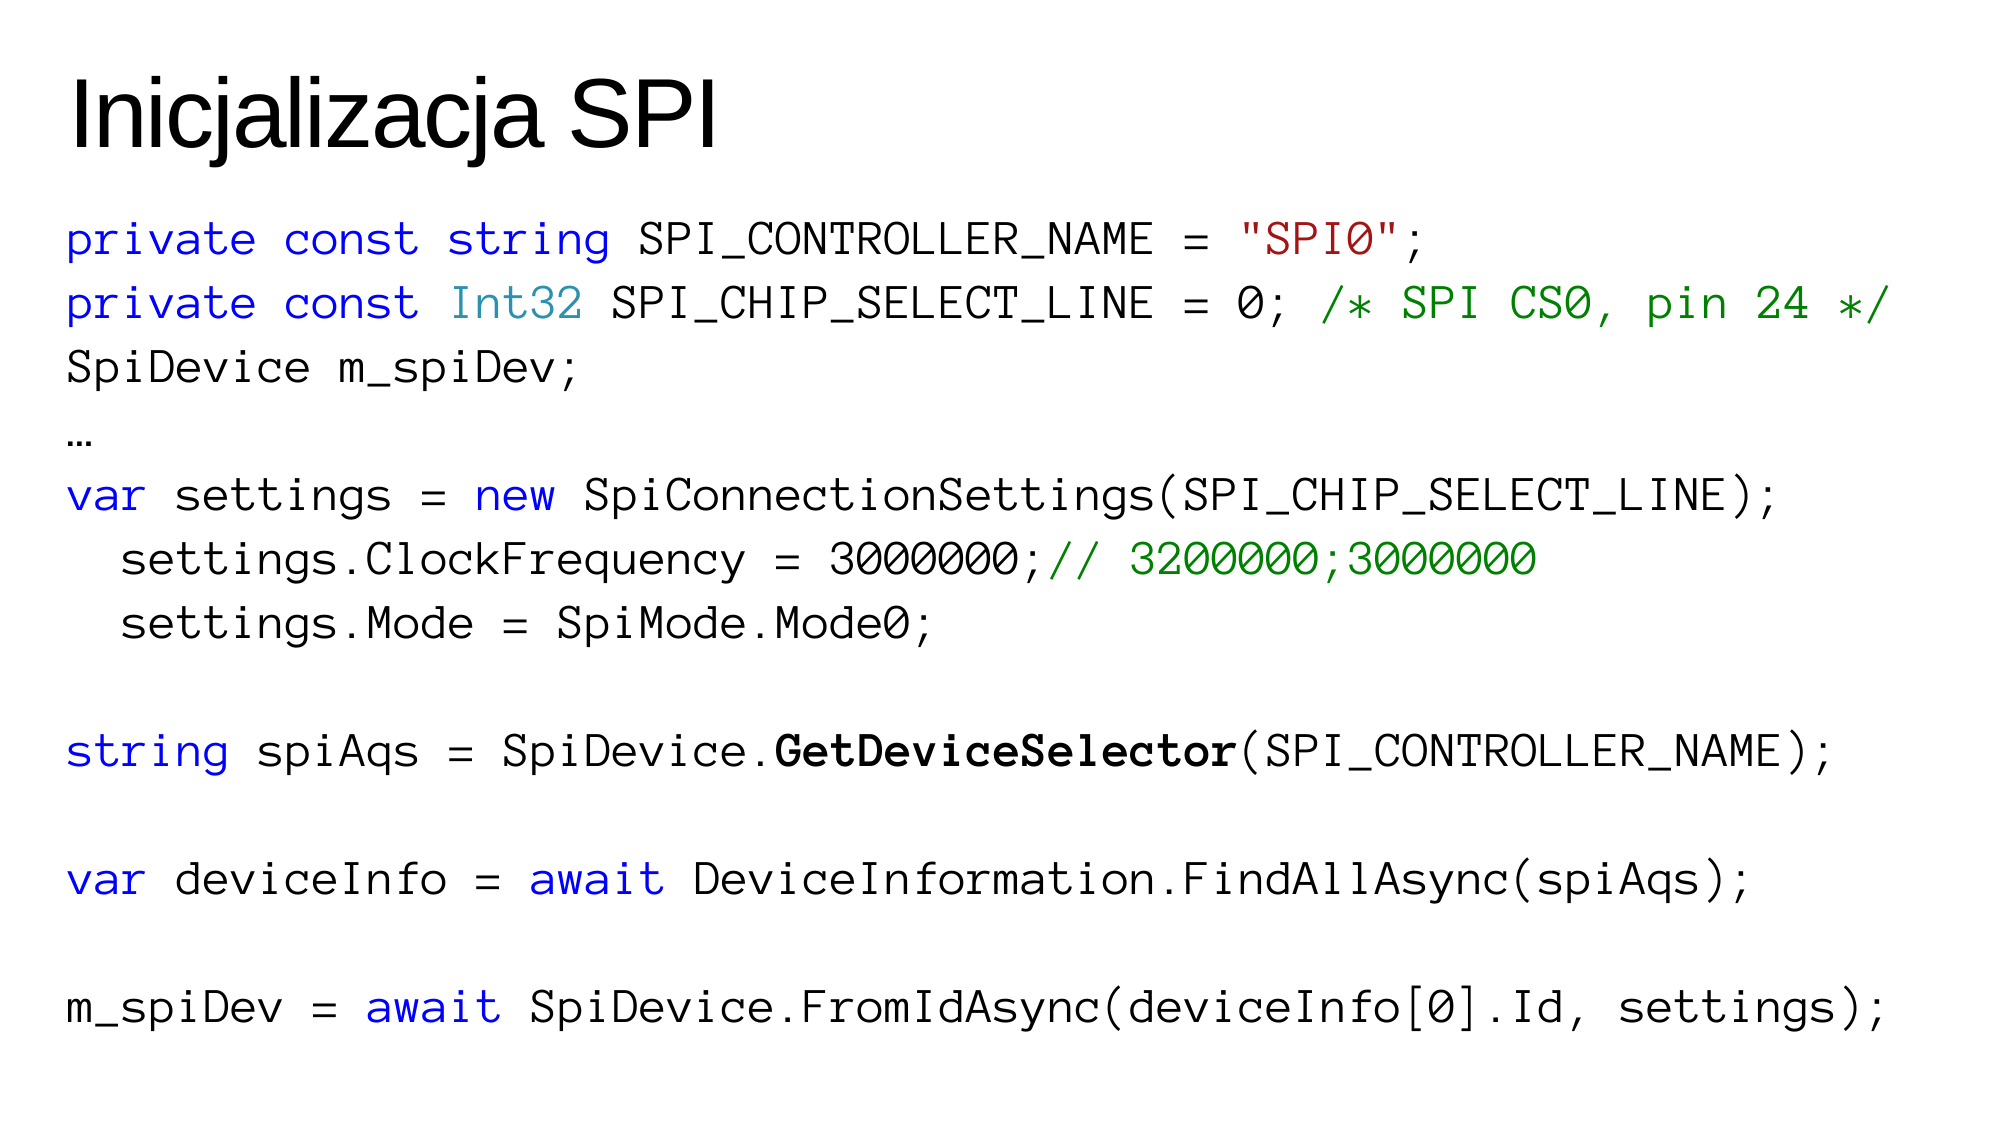

# Inicjalizacja SPI
private const string SPI_CONTROLLER_NAME = "SPI0";
private const Int32 SPI_CHIP_SELECT_LINE = 0; /* SPI CS0, pin 24 */
SpiDevice m_spiDev;
…
var settings = new SpiConnectionSettings(SPI_CHIP_SELECT_LINE);
  settings.ClockFrequency = 3000000;// 3200000;3000000
  settings.Mode = SpiMode.Mode0;

string spiAqs = SpiDevice.GetDeviceSelector(SPI_CONTROLLER_NAME);

var deviceInfo = await DeviceInformation.FindAllAsync(spiAqs);

m_spiDev = await SpiDevice.FromIdAsync(deviceInfo[0].Id, settings);